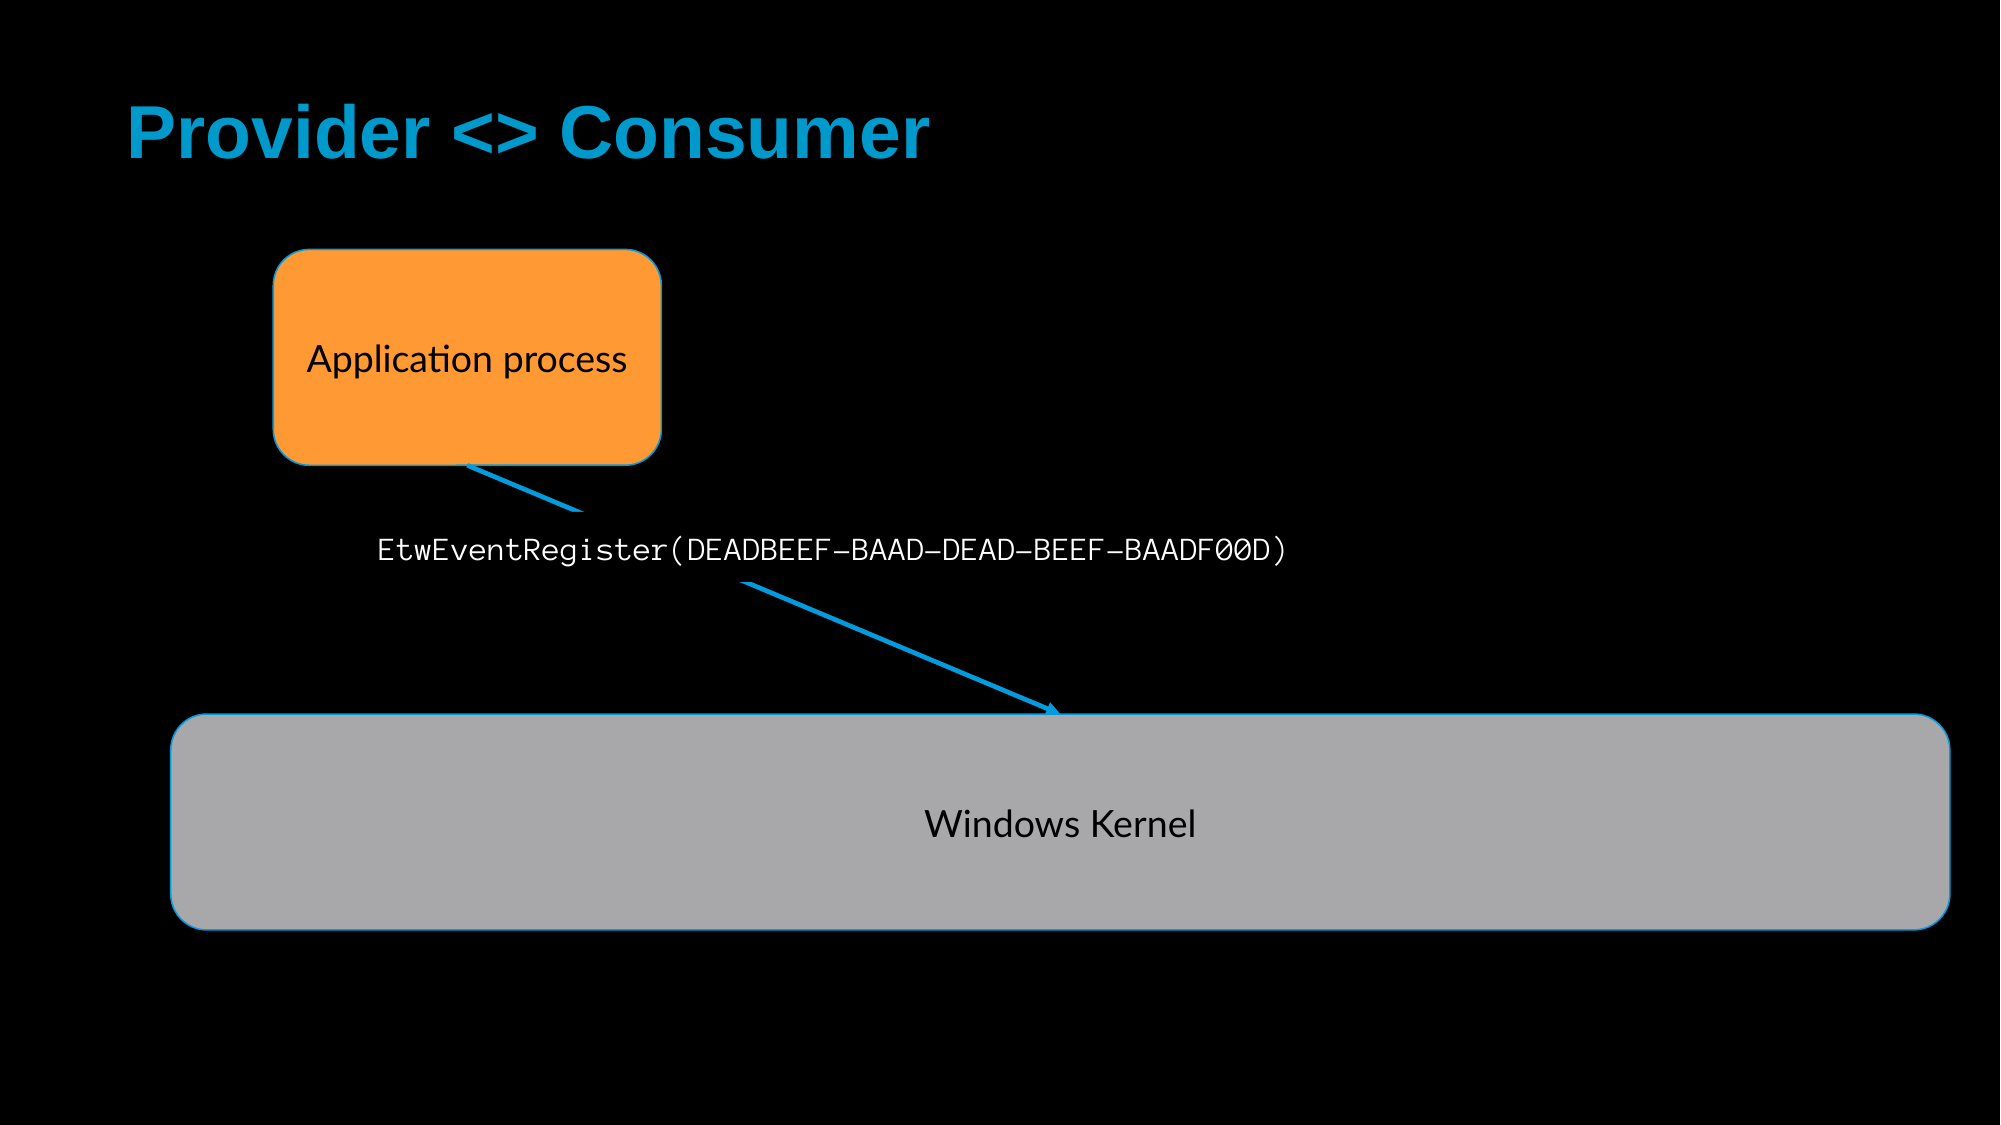

# Provider <> Consumer
Application process
EtwEventRegister(DEADBEEF-BAAD-DEAD-BEEF-BAADF00D)
Windows Kernel